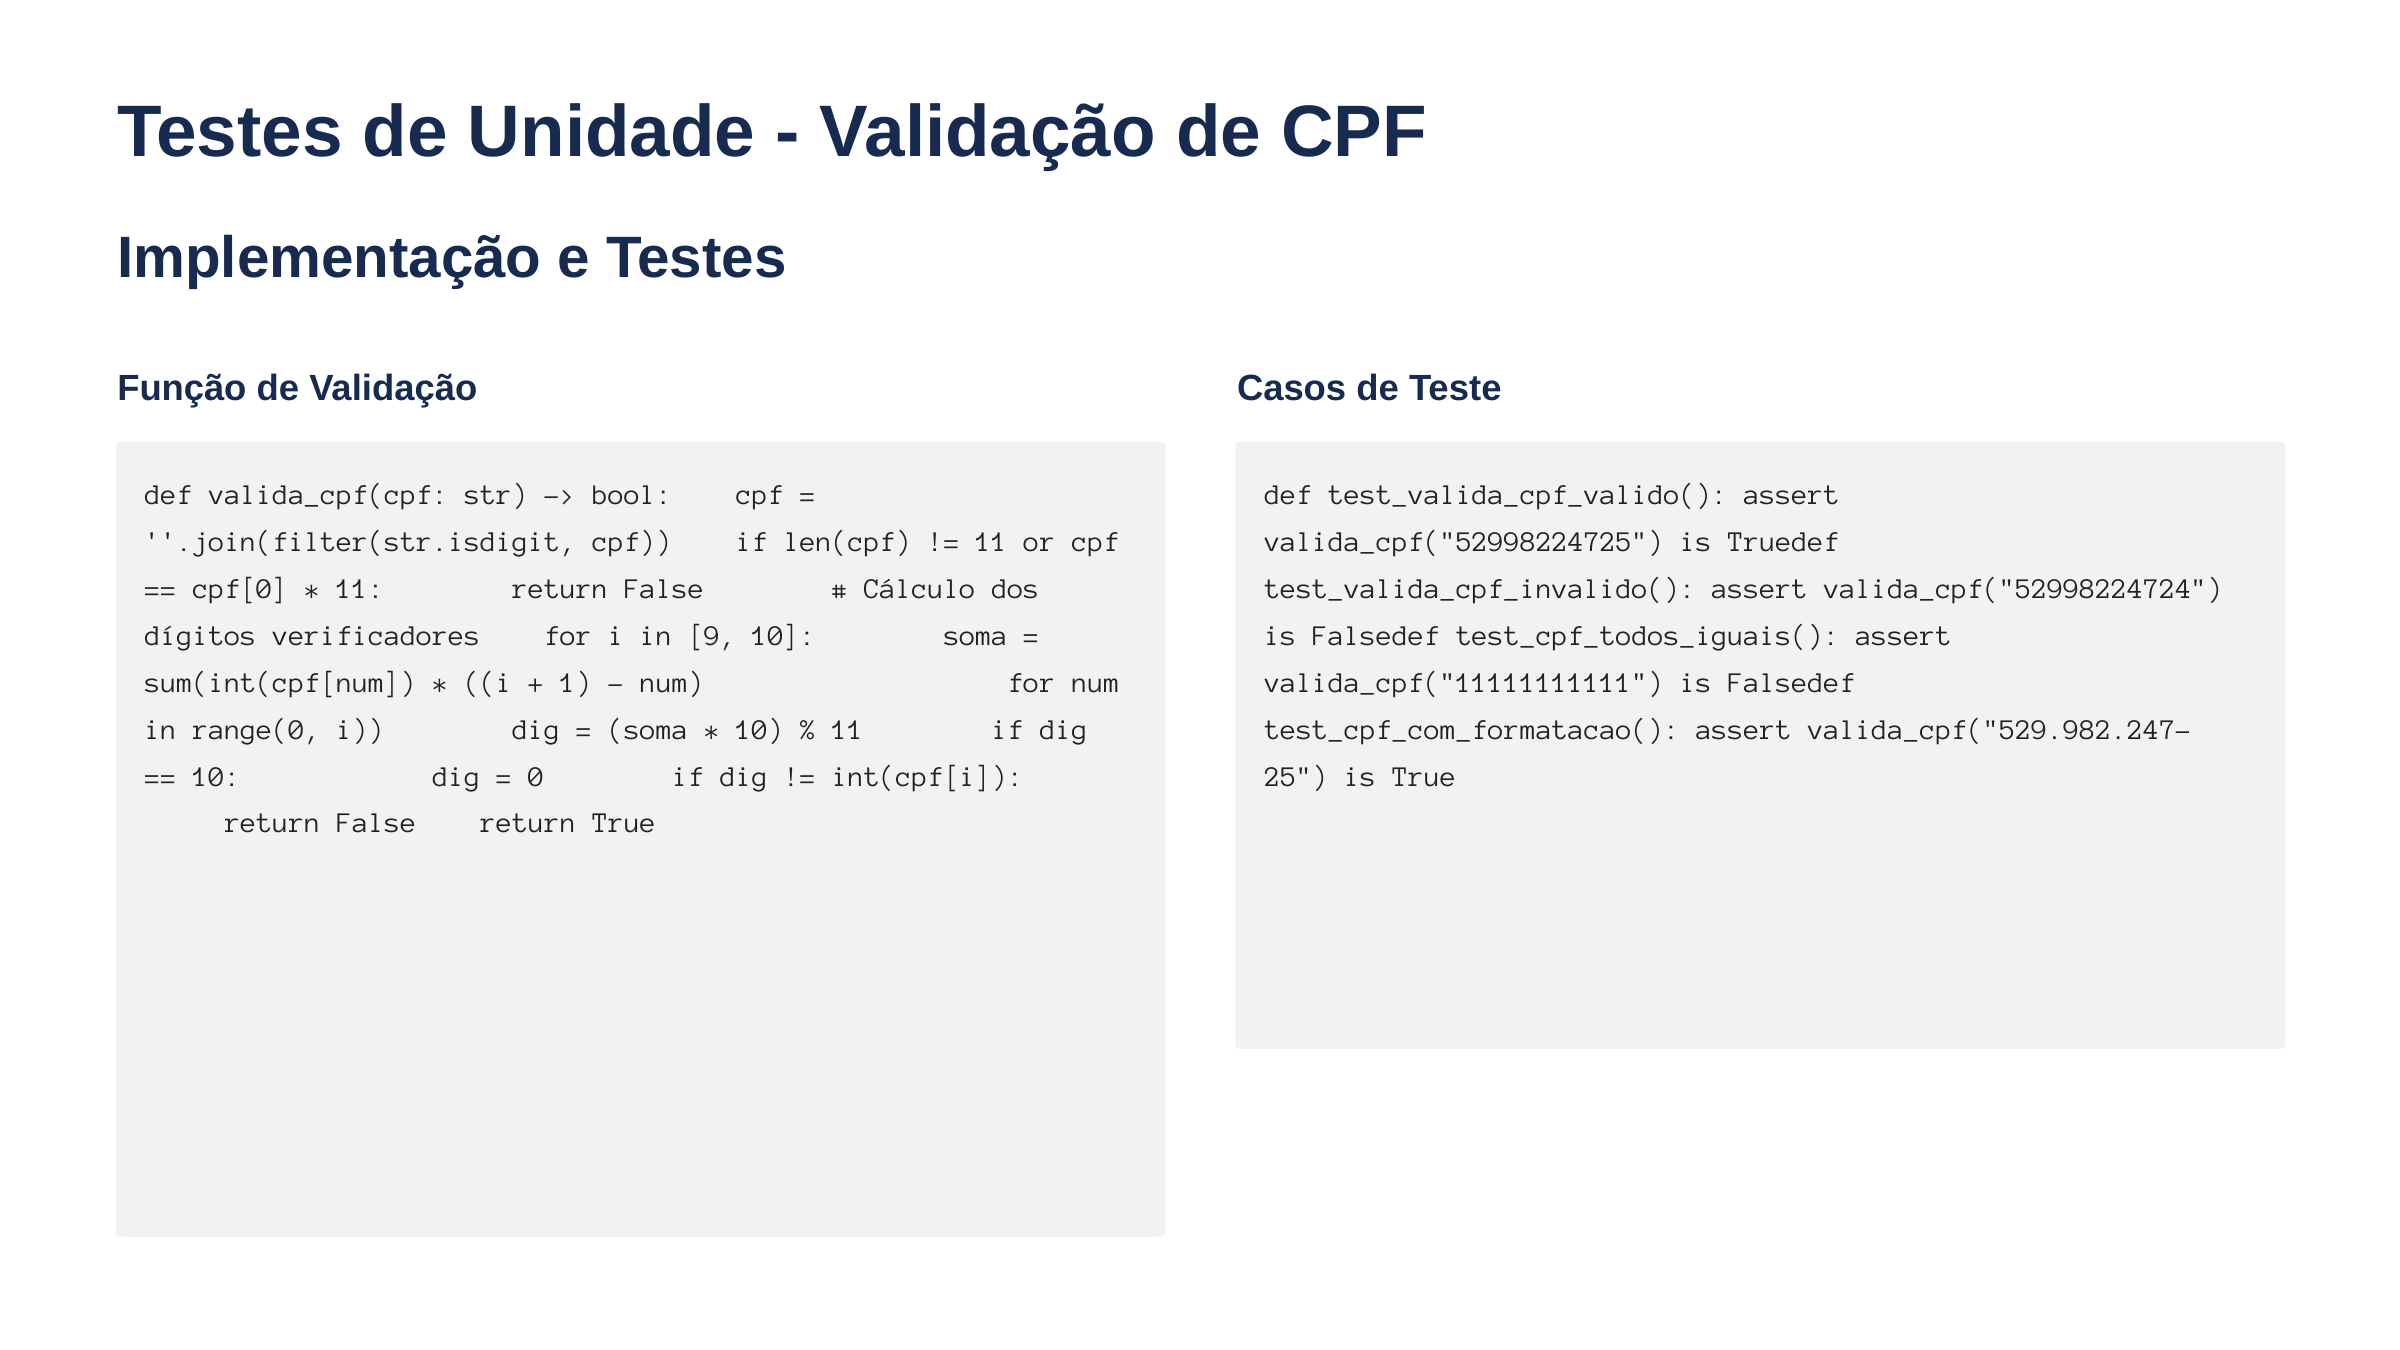

Testes de Unidade - Validação de CPF
Implementação e Testes
Função de Validação
Casos de Teste

def valida_cpf(cpf: str) -> bool:    cpf = ''.join(filter(str.isdigit, cpf))    if len(cpf) != 11 or cpf == cpf[0] * 11:        return False        # Cálculo dos dígitos verificadores    for i in [9, 10]:        soma = sum(int(cpf[num]) * ((i + 1) - num)                   for num in range(0, i))        dig = (soma * 10) % 11        if dig == 10:            dig = 0        if dig != int(cpf[i]):            return False    return True
def test_valida_cpf_valido(): assert valida_cpf("52998224725") is Truedef test_valida_cpf_invalido(): assert valida_cpf("52998224724") is Falsedef test_cpf_todos_iguais(): assert valida_cpf("11111111111") is Falsedef test_cpf_com_formatacao(): assert valida_cpf("529.982.247-25") is True